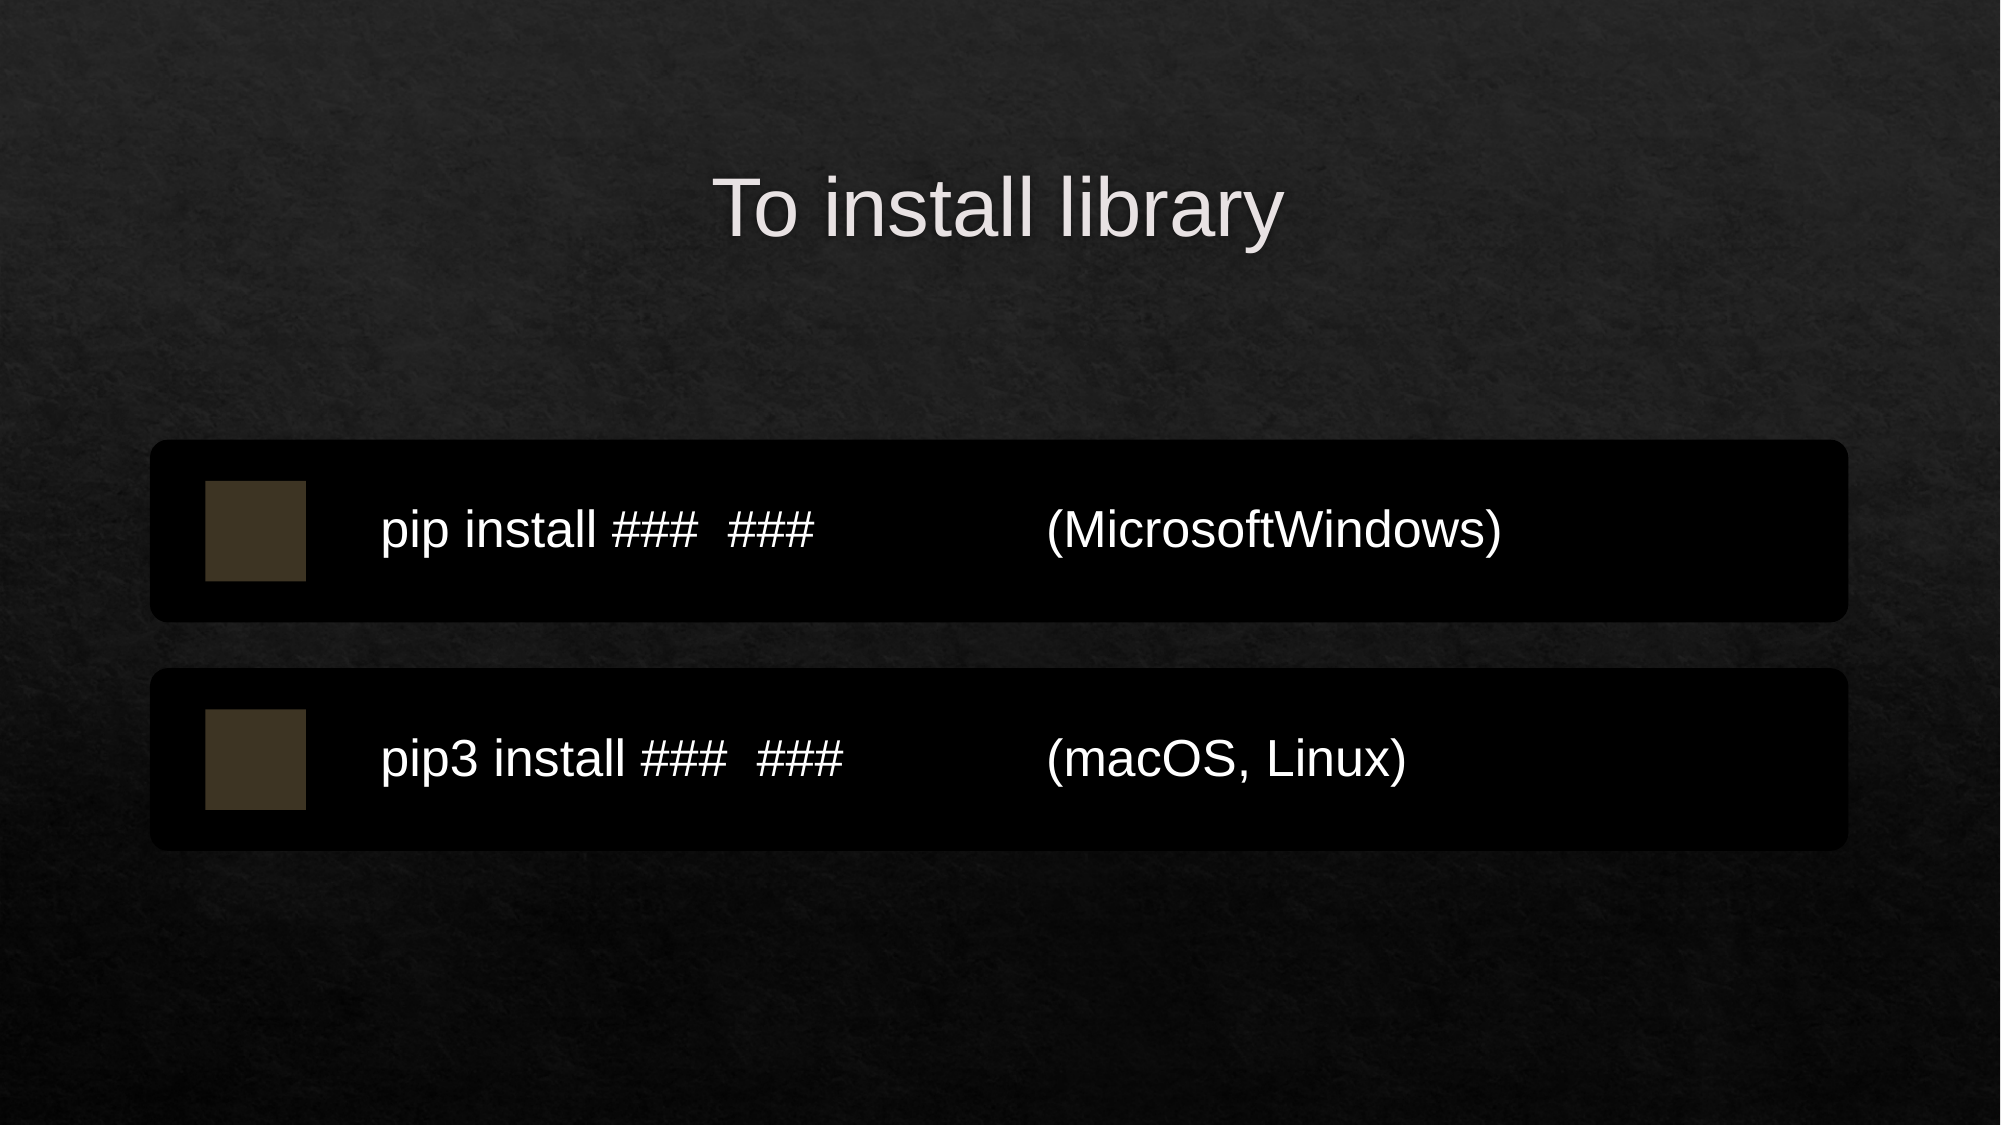

# To install library
pip install ###  ###                (MicrosoftWindows)
pip3 install ###  ###              (macOS, Linux)